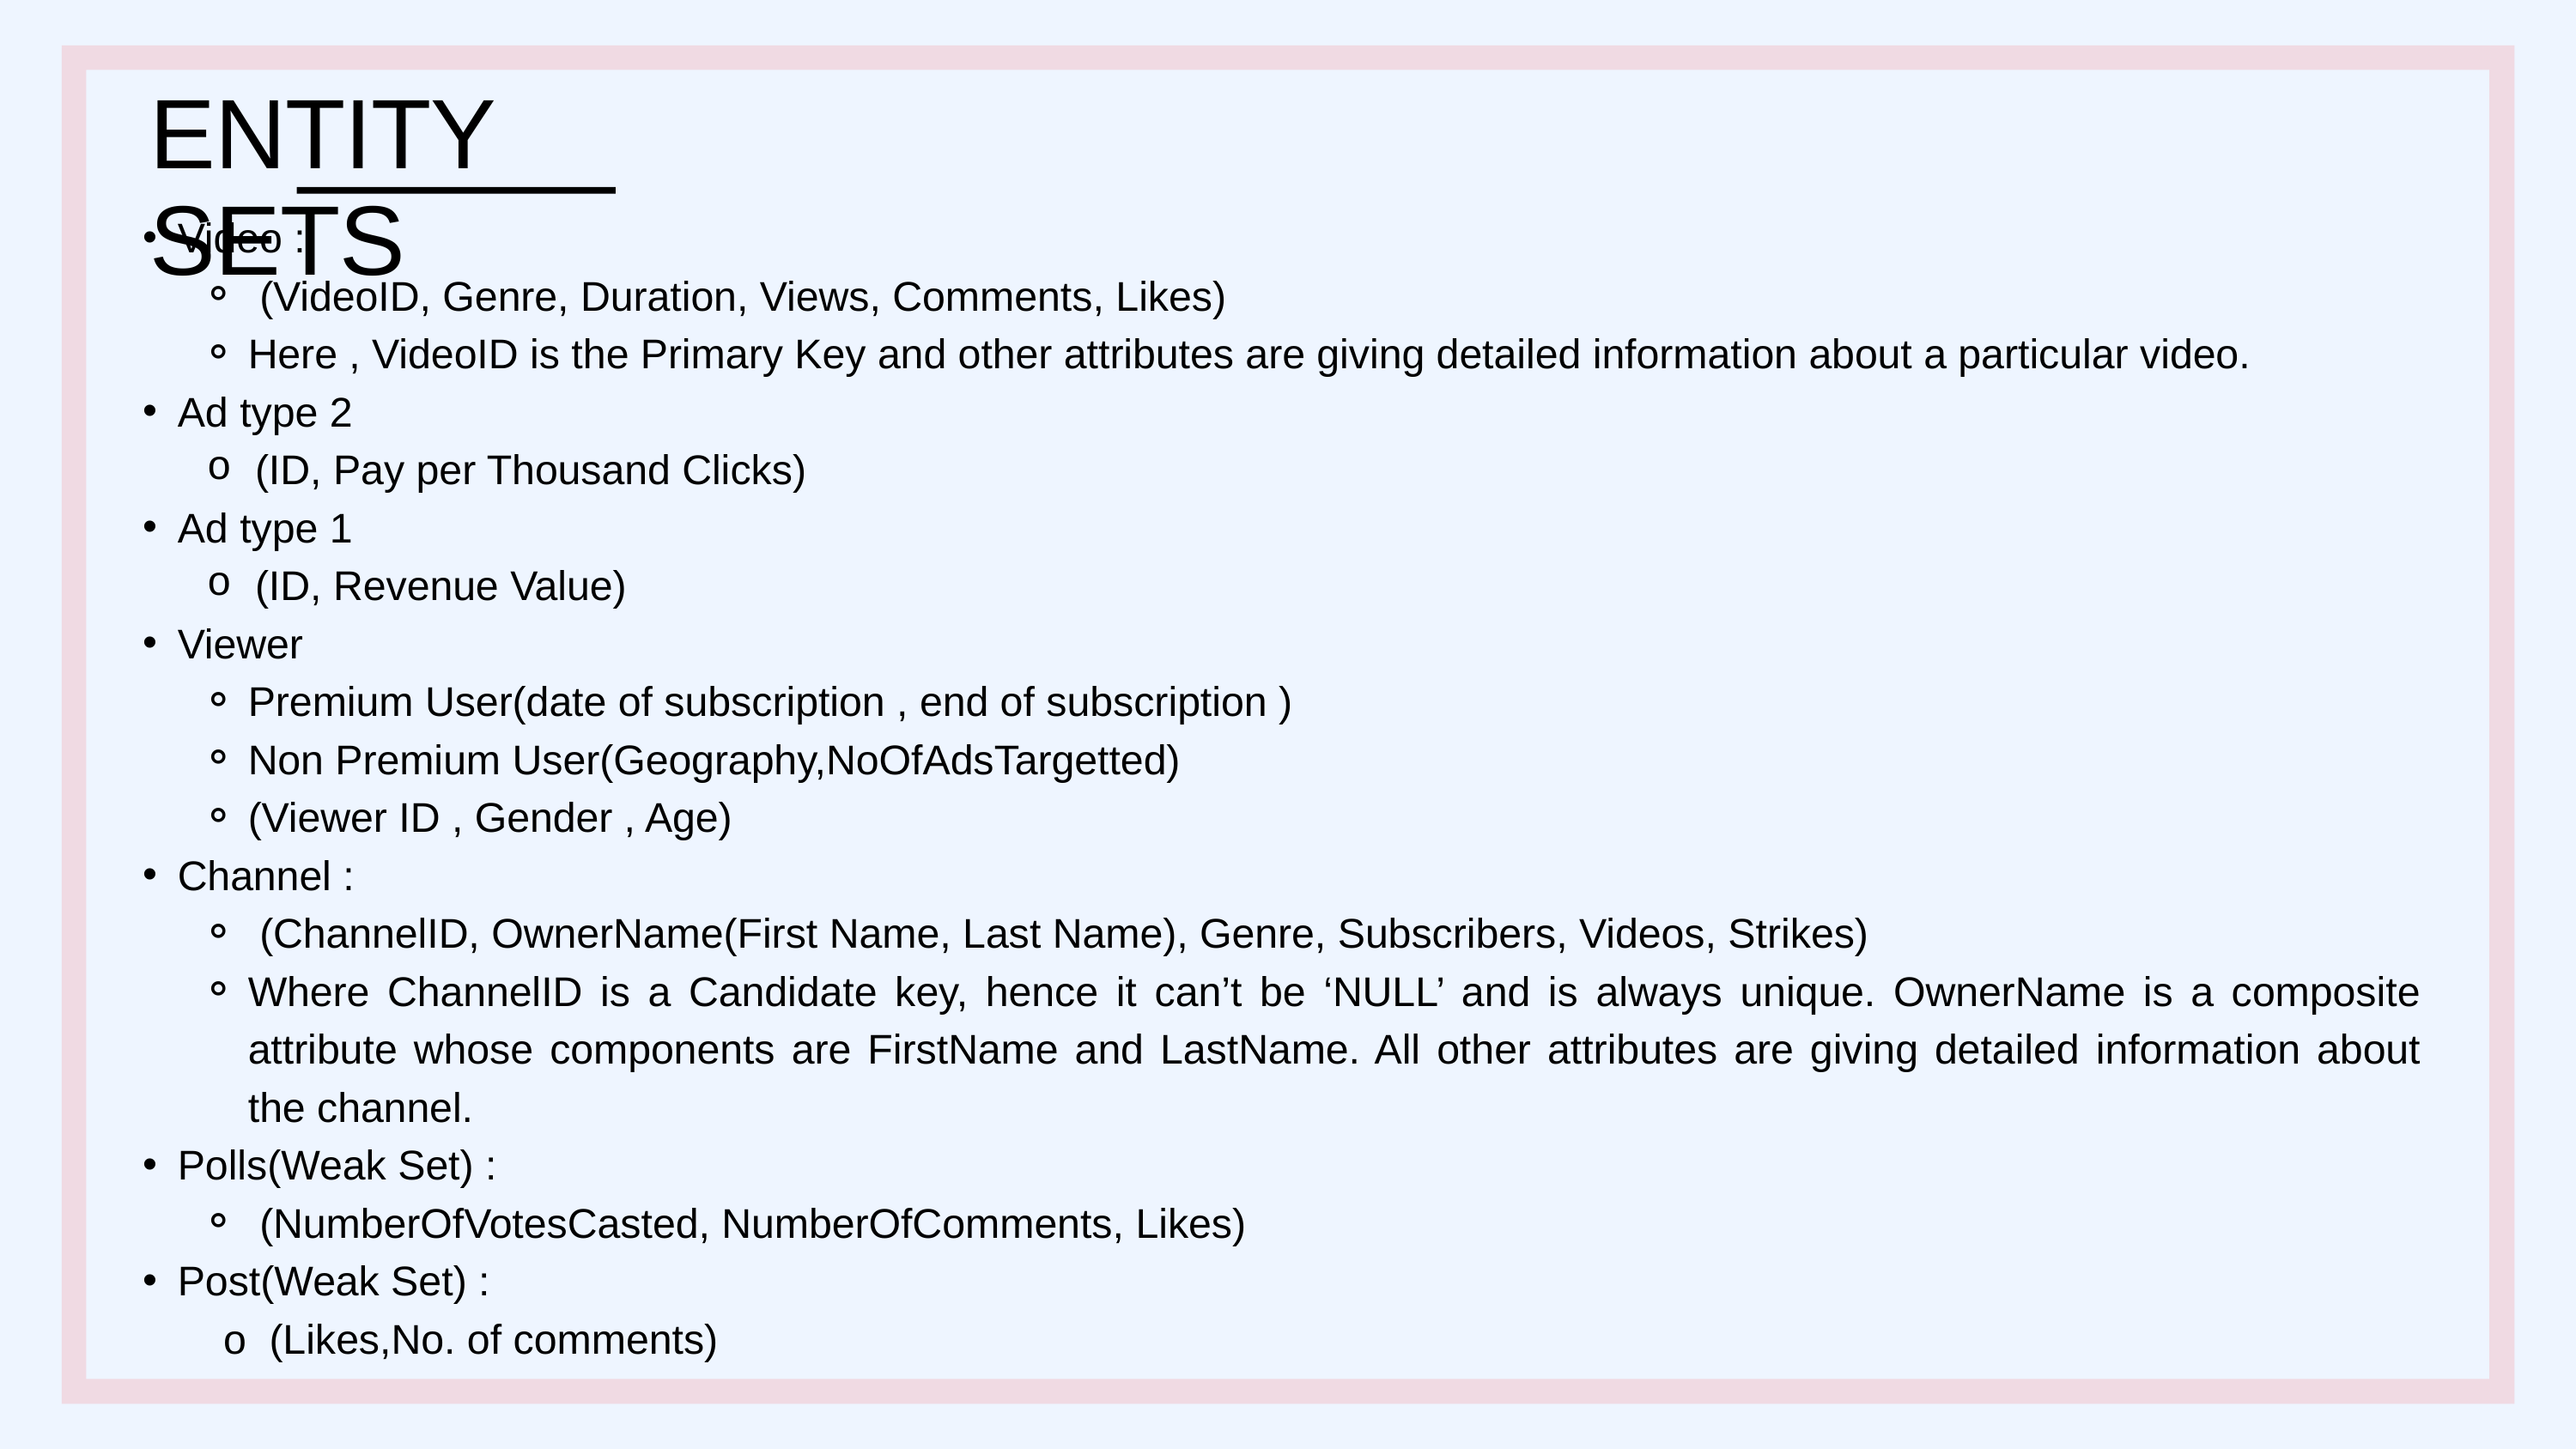

ENTITY SETS

Video :
 (VideoID, Genre, Duration, Views, Comments, Likes)
Here , VideoID is the Primary Key and other attributes are giving detailed information about a particular video.
Ad type 2
(ID, Pay per Thousand Clicks)
Ad type 1
(ID, Revenue Value)
Viewer
Premium User(date of subscription , end of subscription )
Non Premium User(Geography,NoOfAdsTargetted)
(Viewer ID , Gender , Age)
Channel :
 (ChannelID, OwnerName(First Name, Last Name), Genre, Subscribers, Videos, Strikes)
Where ChannelID is a Candidate key, hence it can’t be ‘NULL’ and is always unique. OwnerName is a composite attribute whose components are FirstName and LastName. All other attributes are giving detailed information about the channel.
Polls(Weak Set) :
 (NumberOfVotesCasted, NumberOfComments, Likes)
Post(Weak Set) :
          o  (Likes,No. of comments)